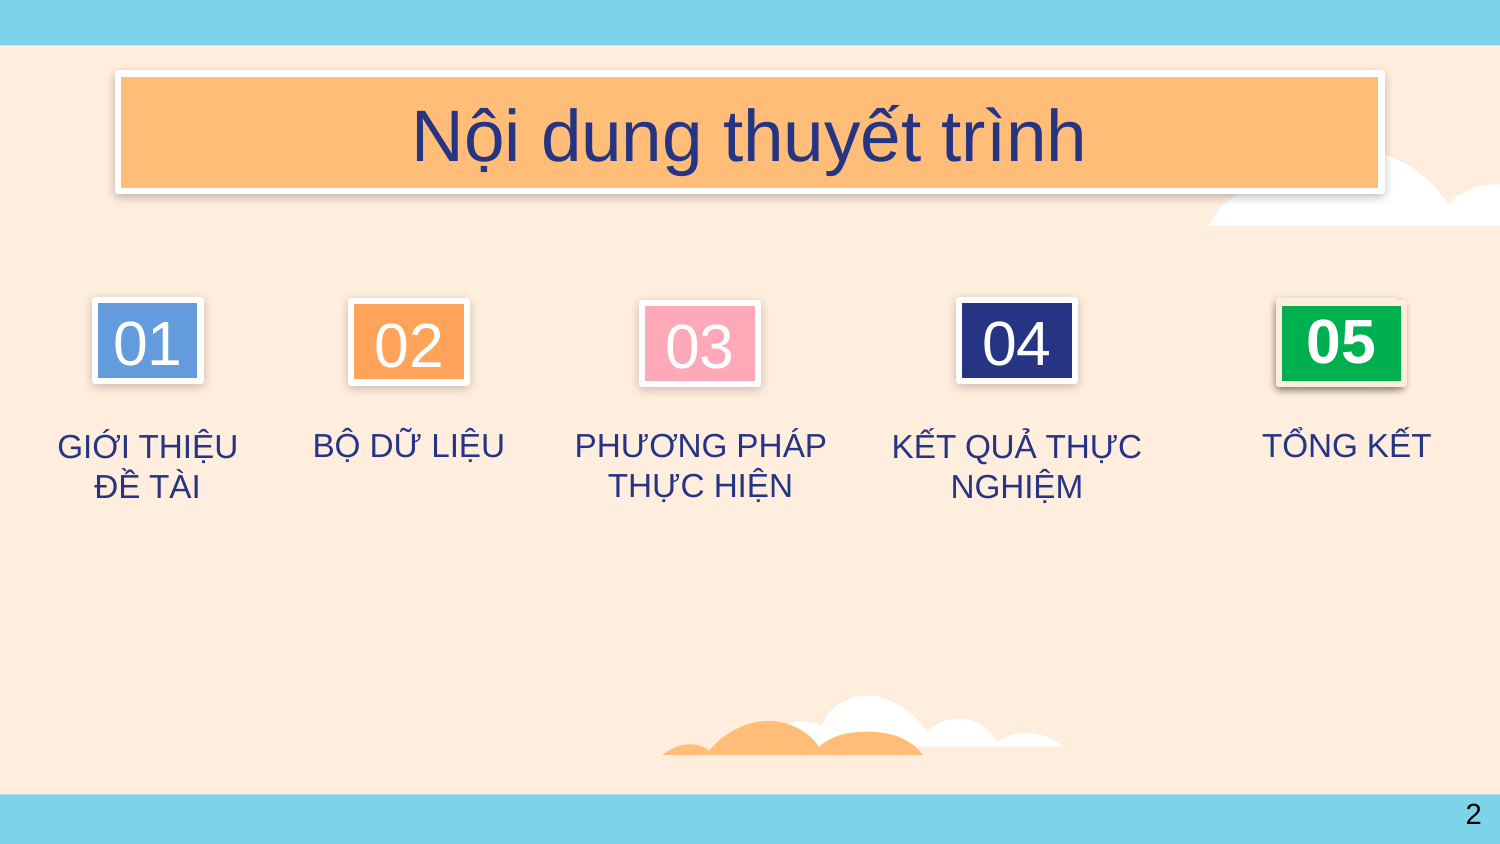

# Nội dung thuyết trình
05
01
04
02
05
03

TỔNG KẾT
BỘ DỮ LIỆU
PHƯƠNG PHÁP THỰC HIỆN
KẾT QUẢ THỰC NGHIỆM
GIỚI THIỆU ĐỀ TÀI
2